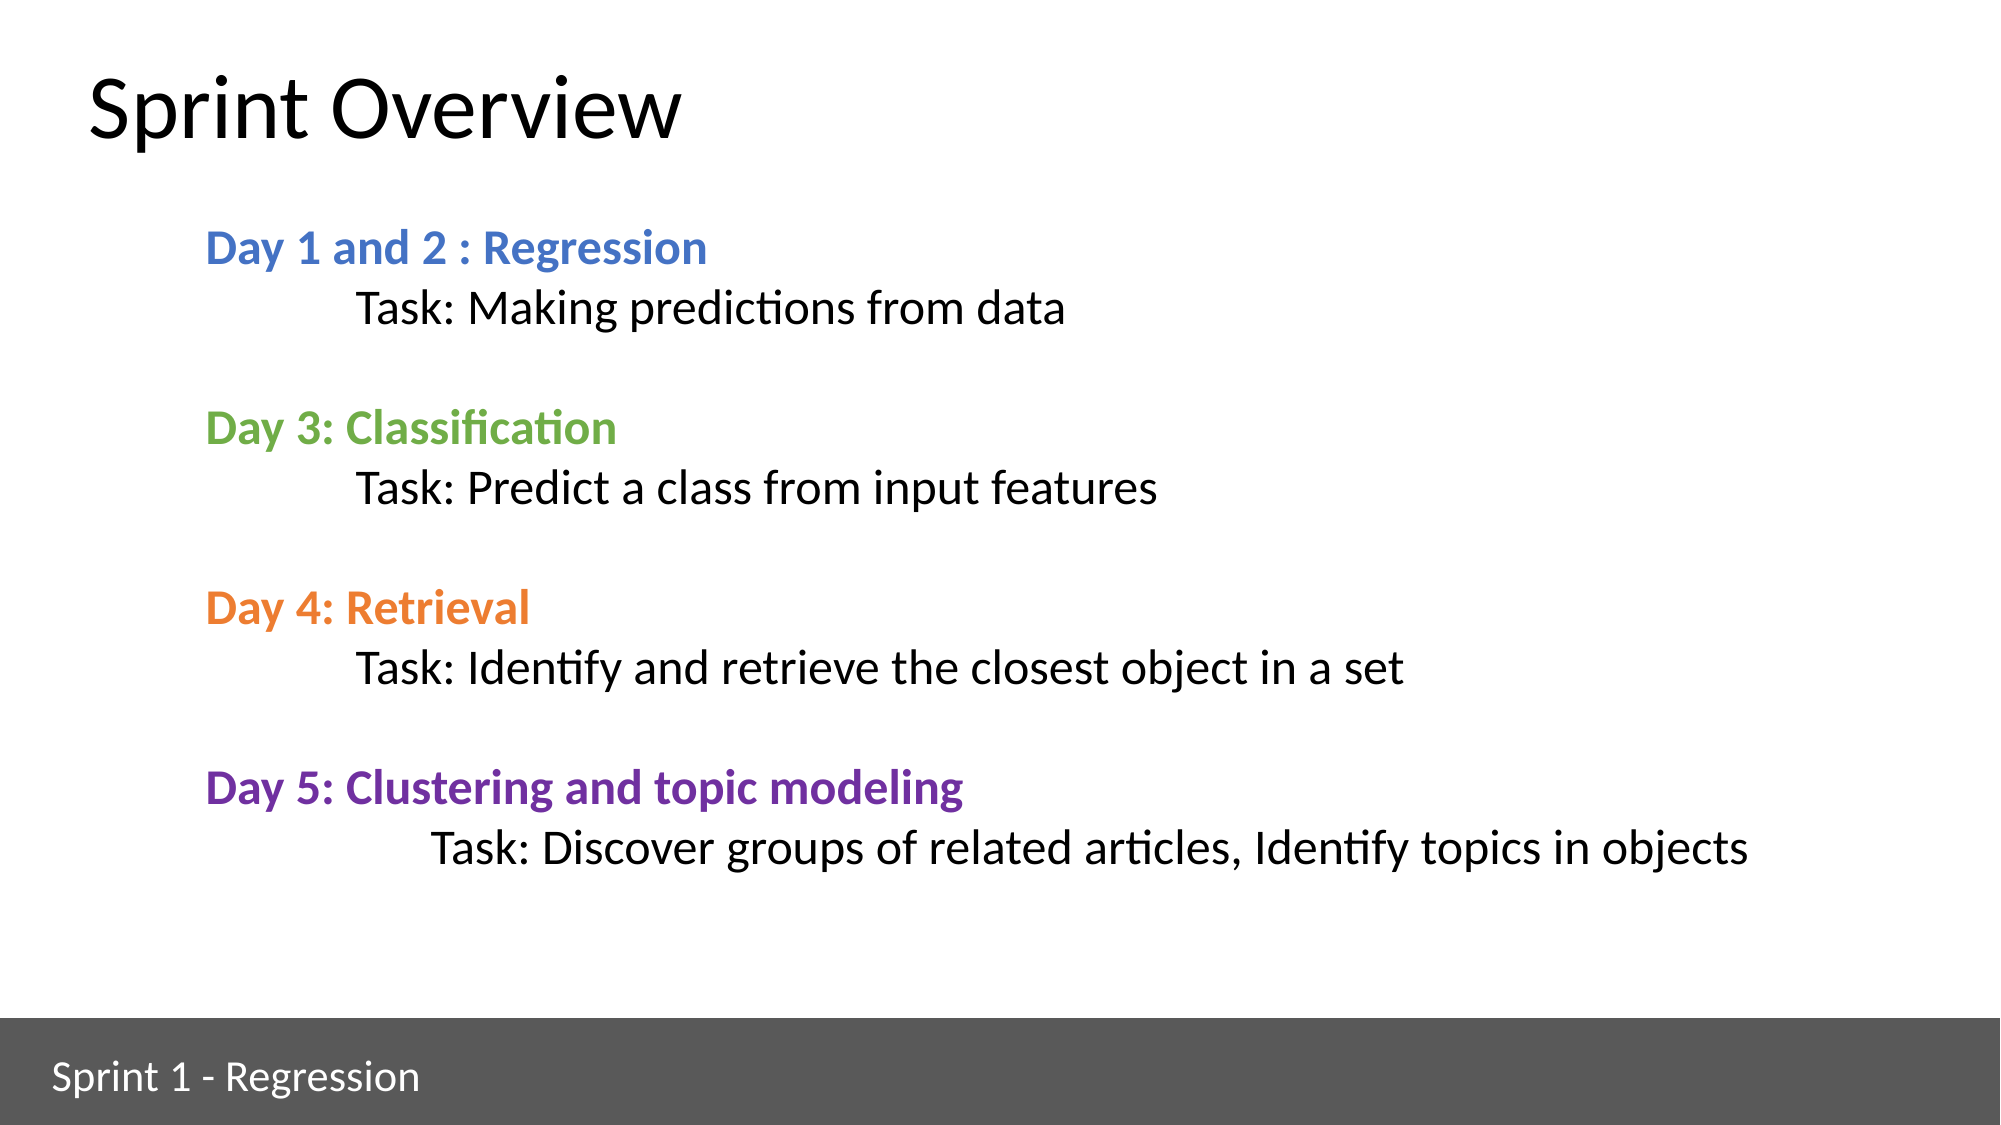

# Sprint Overview
Day 1 and 2 : Regression
	Task: Making predictions from data

Day 3: Classification
	Task: Predict a class from input features

Day 4: Retrieval
	Task: Identify and retrieve the closest object in a set

Day 5: Clustering and topic modeling
	Task: Discover groups of related articles, Identify topics in objects

Sprint 1 - Regression